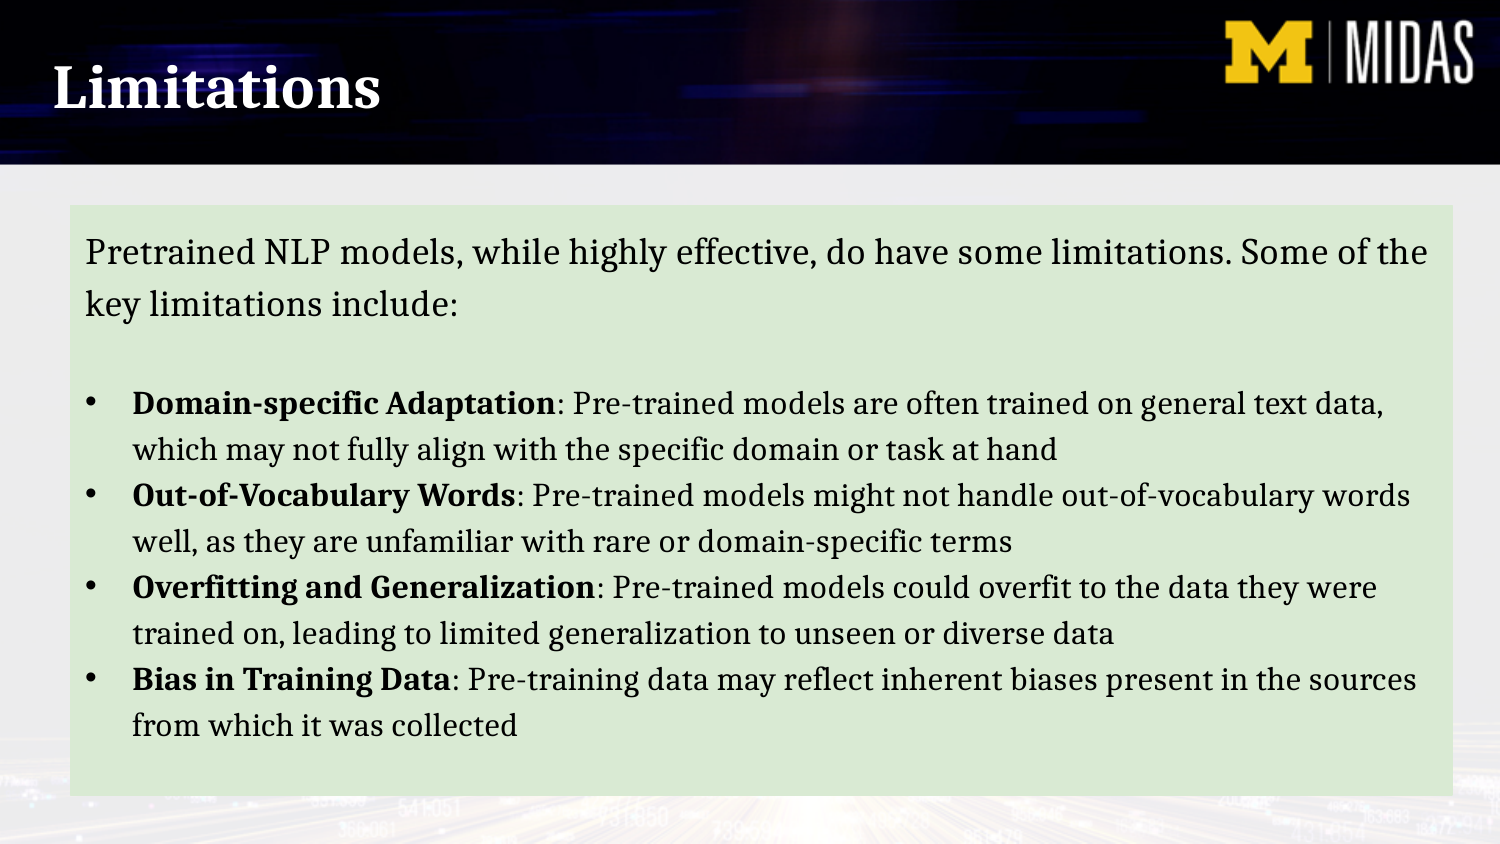

Limitations

Pretrained NLP models, while highly effective, do have some limitations. Some of the key limitations include:

Domain-specific Adaptation: Pre-trained models are often trained on general text data, which may not fully align with the specific domain or task at hand
Out-of-Vocabulary Words: Pre-trained models might not handle out-of-vocabulary words well, as they are unfamiliar with rare or domain-specific terms
Overfitting and Generalization: Pre-trained models could overfit to the data they were trained on, leading to limited generalization to unseen or diverse data
Bias in Training Data: Pre-training data may reflect inherent biases present in the sources from which it was collected